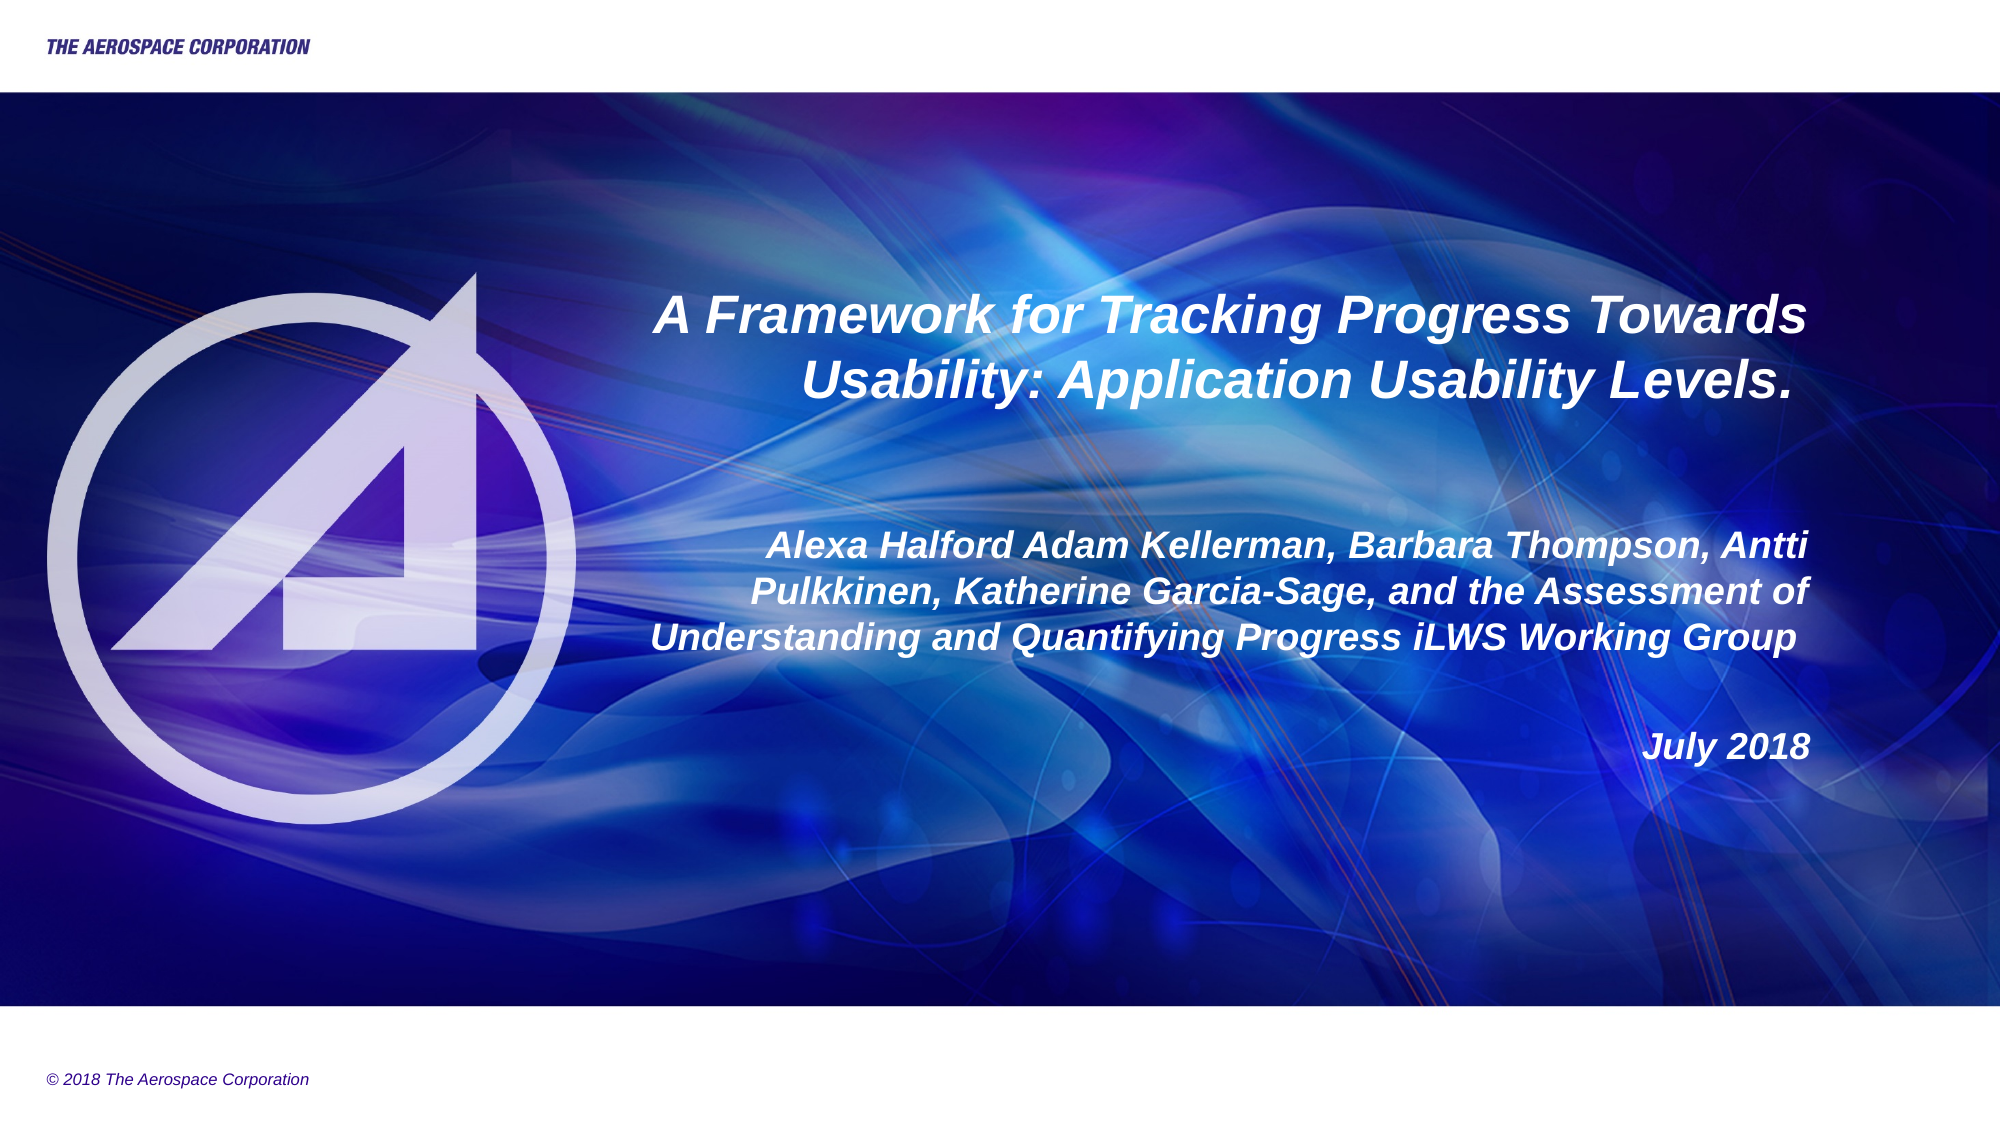

# A Framework for Tracking Progress Towards Usability: Application Usability Levels.
Alexa Halford Adam Kellerman, Barbara Thompson, Antti Pulkkinen, Katherine Garcia-Sage, and the Assessment of Understanding and Quantifying Progress iLWS Working Group
July 2018